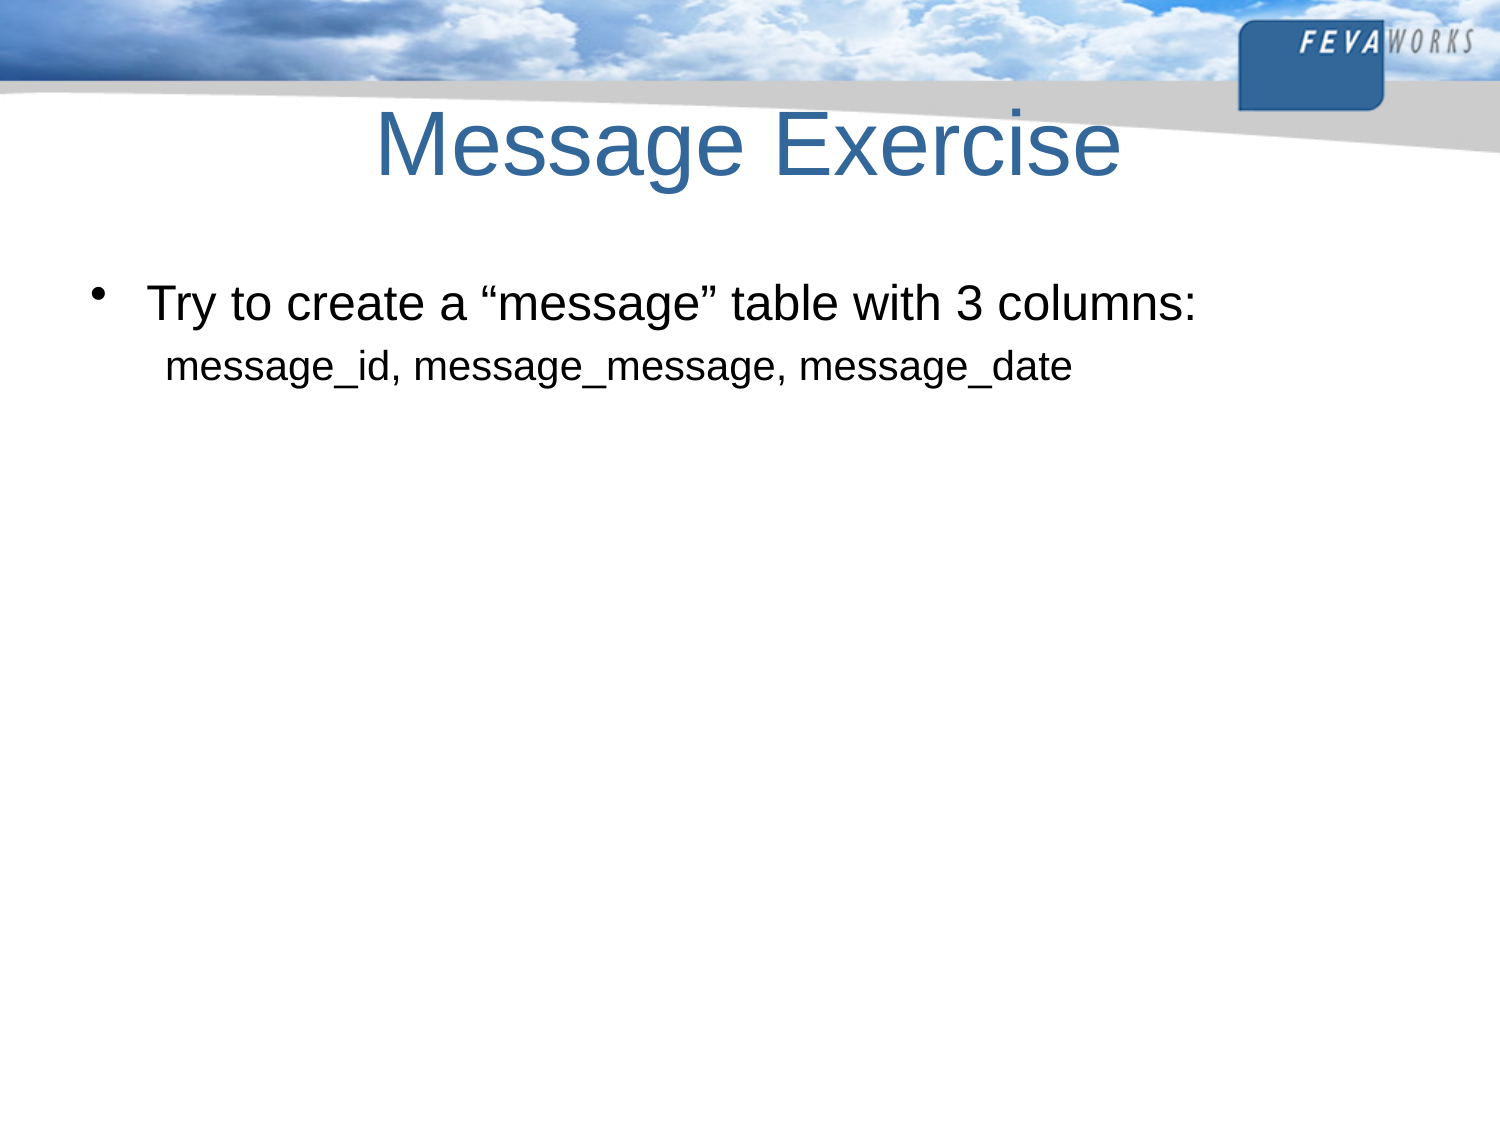

# Message Exercise
Try to create a “message” table with 3 columns:
message_id, message_message, message_date